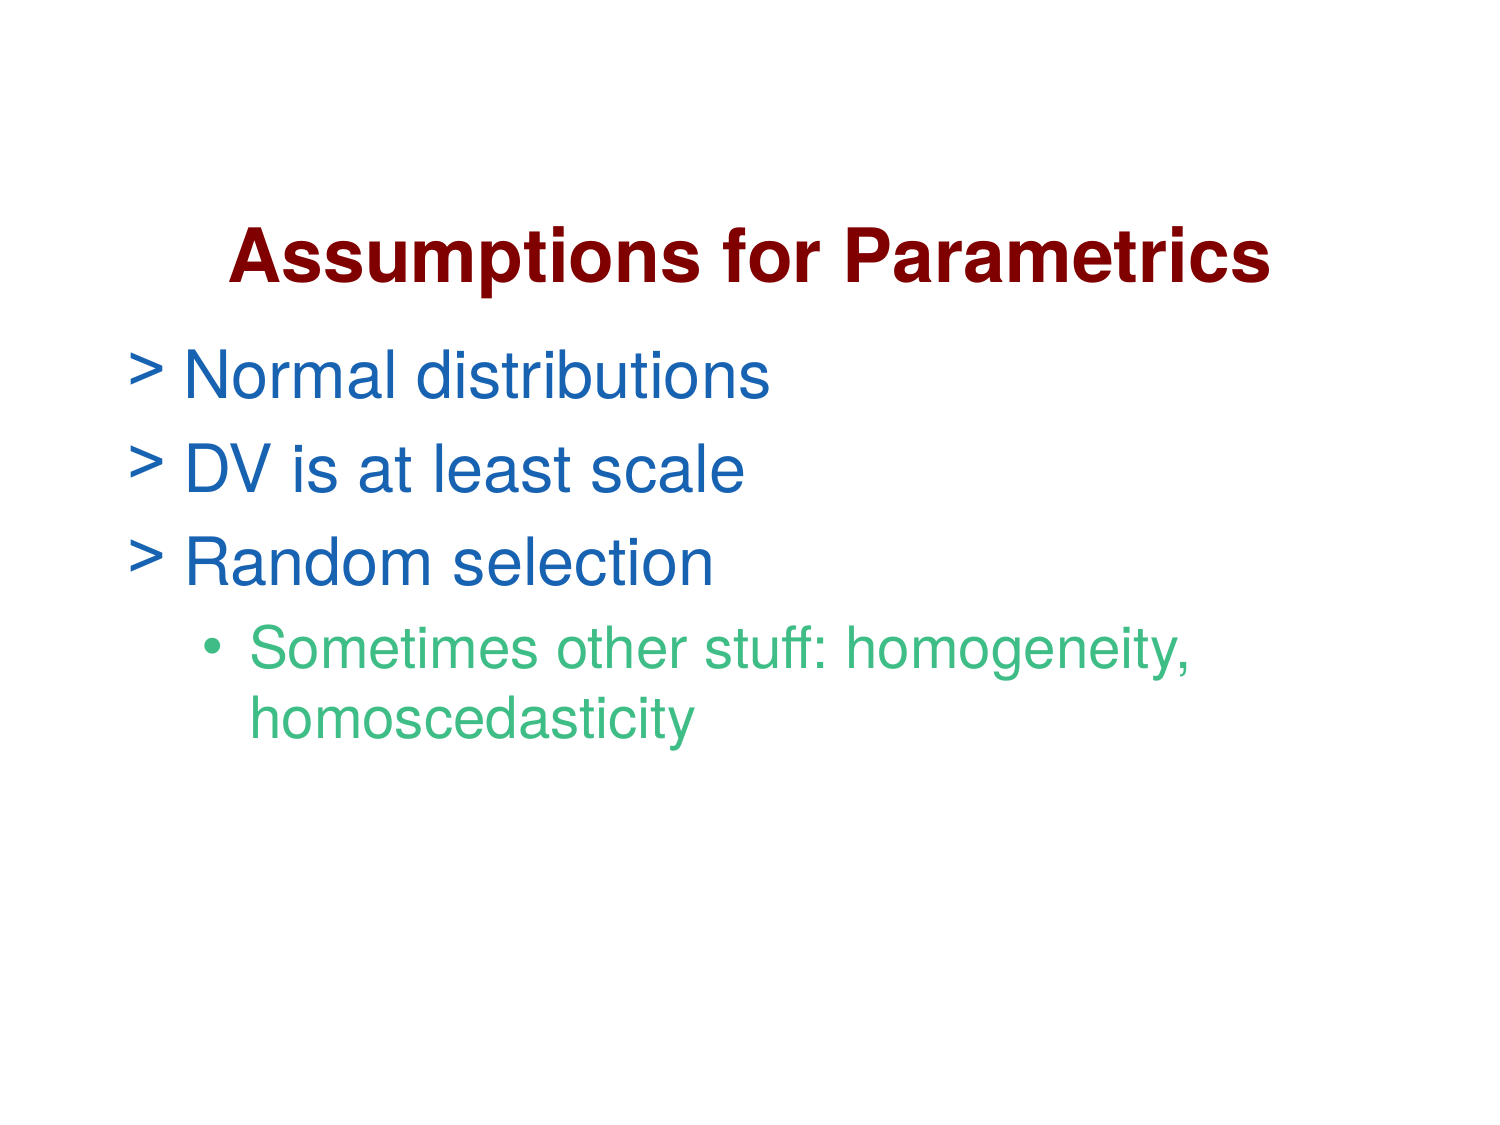

# Assumptions for Parametrics
Normal distributions
DV is at least scale
Random selection
Sometimes other stuff: homogeneity, homoscedasticity